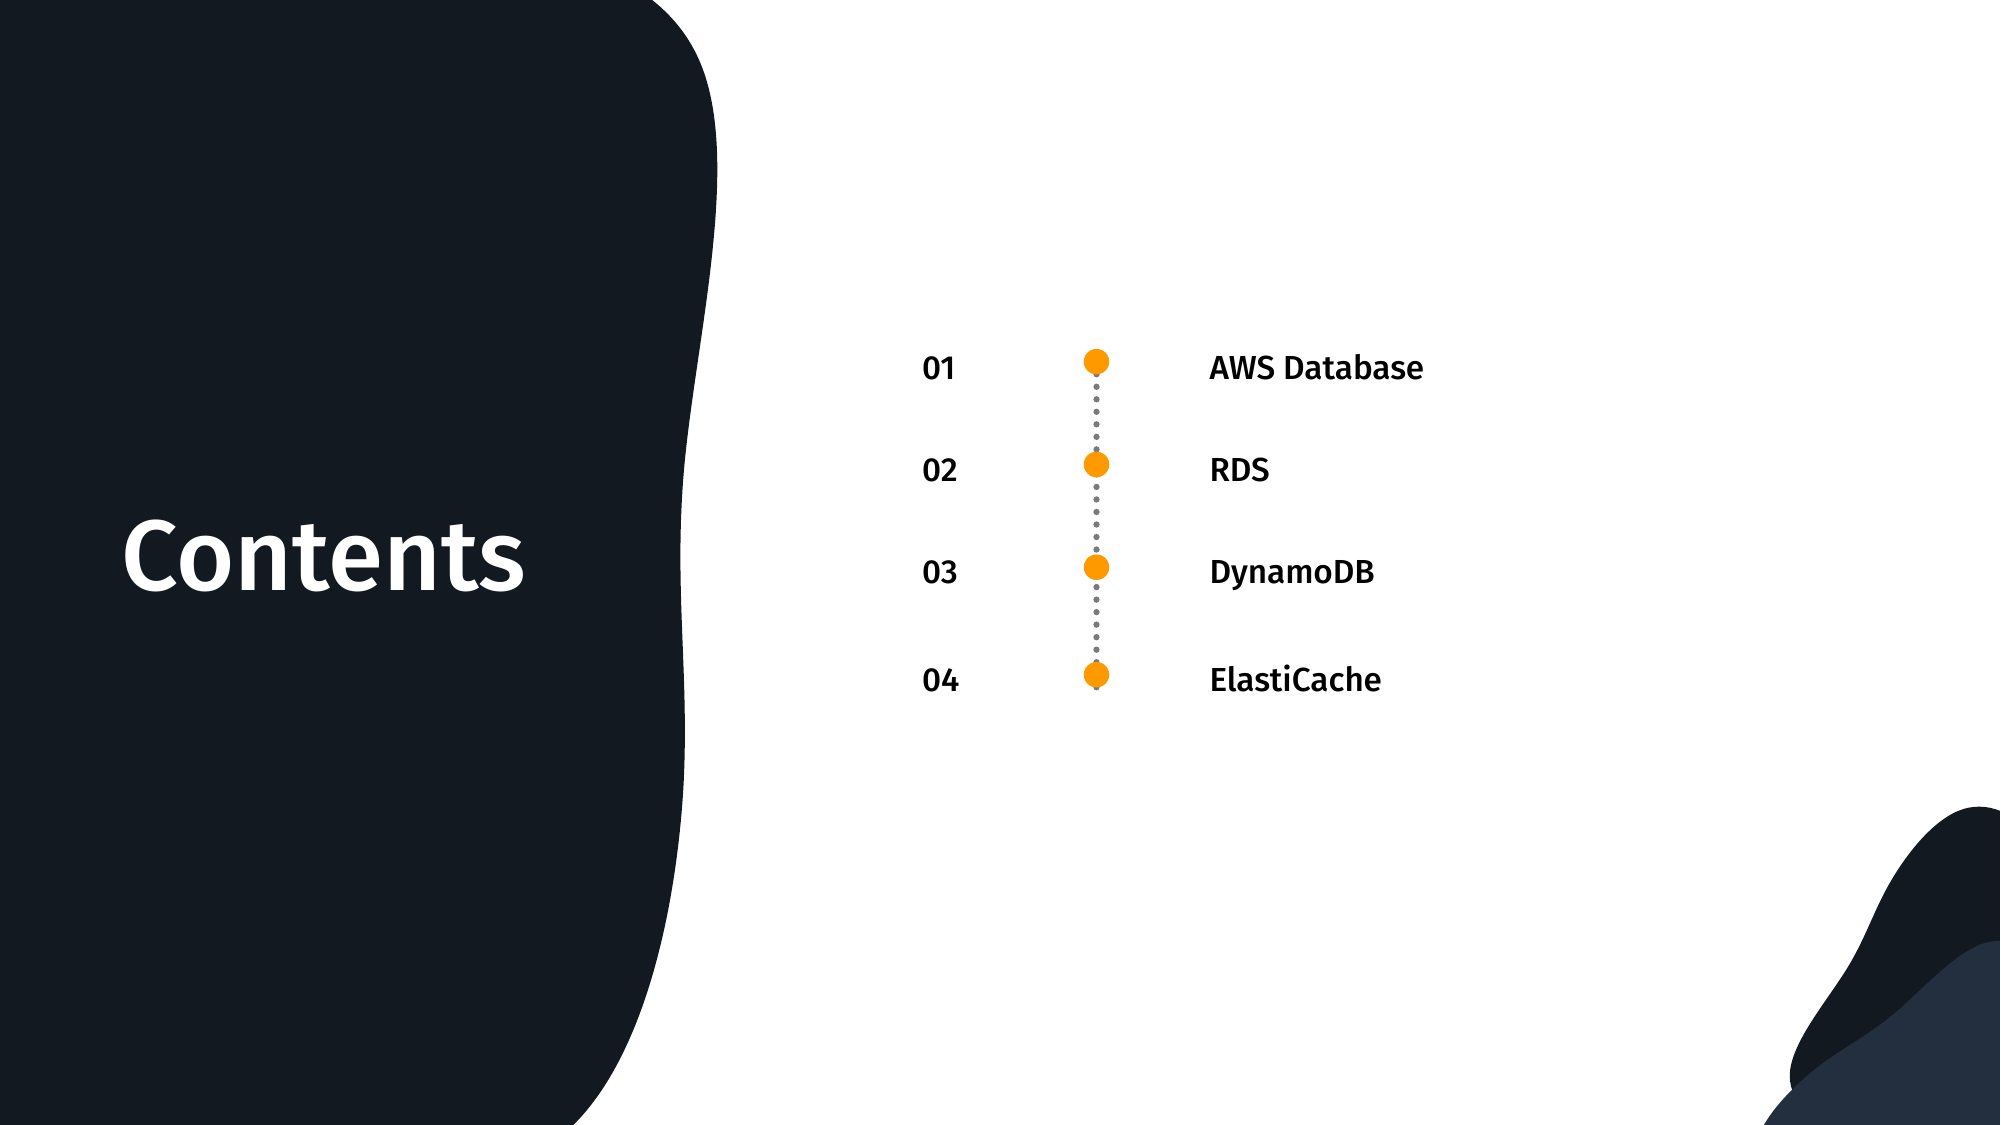

01
AWS Database

02
RDS
Contents
03
DynamoDB
04
ElastiCache